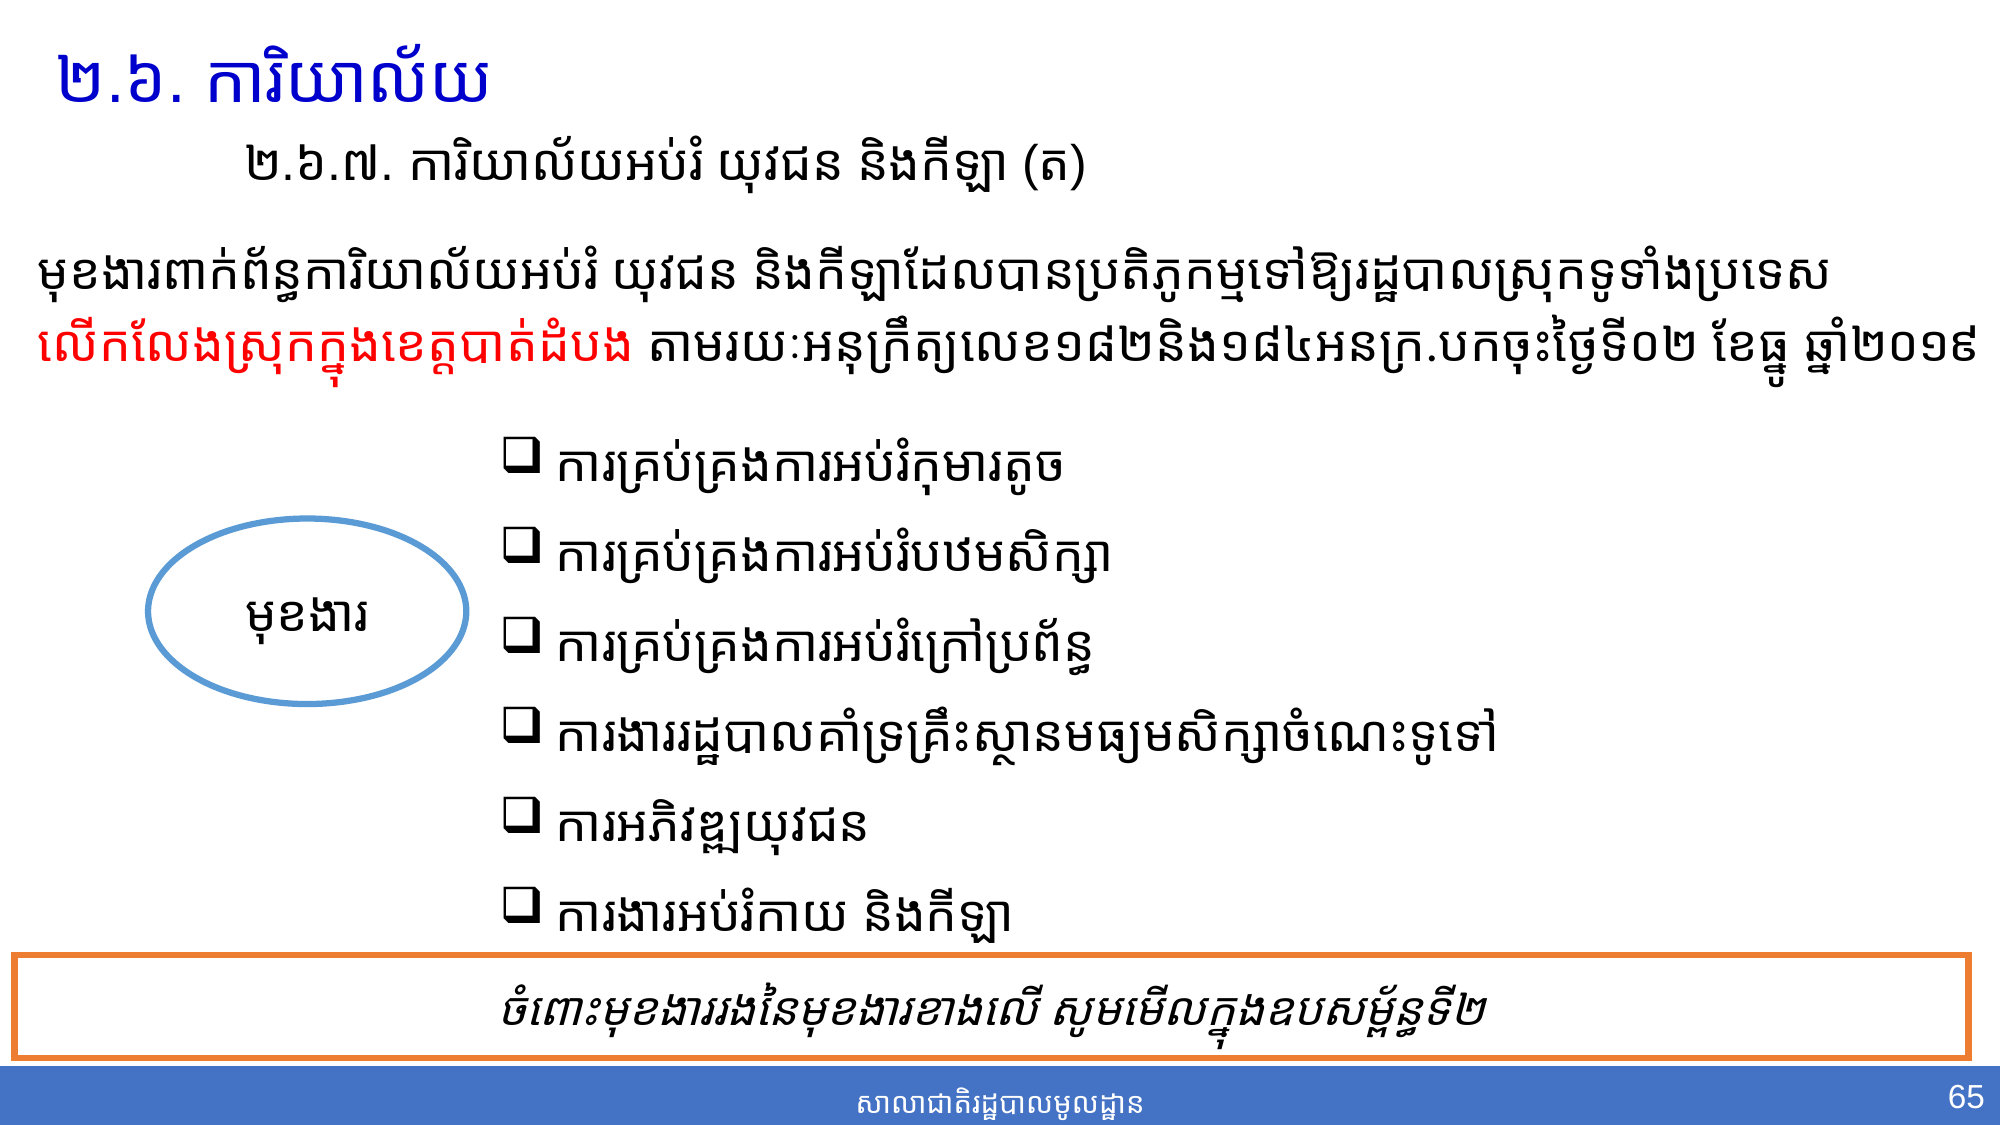

២.៦. ការិយាល័យ
២.៦.៧. ការិយាល័យអប់រំ យុវជន និងកីឡា (ត)
មុខងារពាក់ព័ន្ធការិយាល័យអប់រំ យុវជន និងកីឡាដែលបានប្រតិភូកម្មទៅឱ្យរដ្ឋបាលស្រុកទូទាំងប្រទេសលើកលែងស្រុកក្នុងខេត្តបាត់ដំបង តាមរយៈអនុក្រឹត្យលេខ១៨២និង១៨៤អនក្រ.បកចុះថ្ងៃទី០២ ខែធ្នូ ឆ្នាំ២០១៩
ការគ្រប់គ្រងការអប់រំកុមារតូច
ការគ្រប់គ្រងការអប់រំបឋមសិក្សា
ការគ្រប់គ្រងការអប់រំក្រៅប្រព័ន្ធ
ការងាររដ្ឋបាលគាំទ្រគ្រឹះស្ថានមធ្យមសិក្សាចំណេះទូទៅ
ការអភិវឌ្ឍយុវជន
ការងារអប់រំកាយ និងកីឡា
មុខងារ
ចំពោះមុខងាររងនៃមុខងារខាងលើ សូមមើលក្នុងឧបសម្ព័ន្ធទី២
65